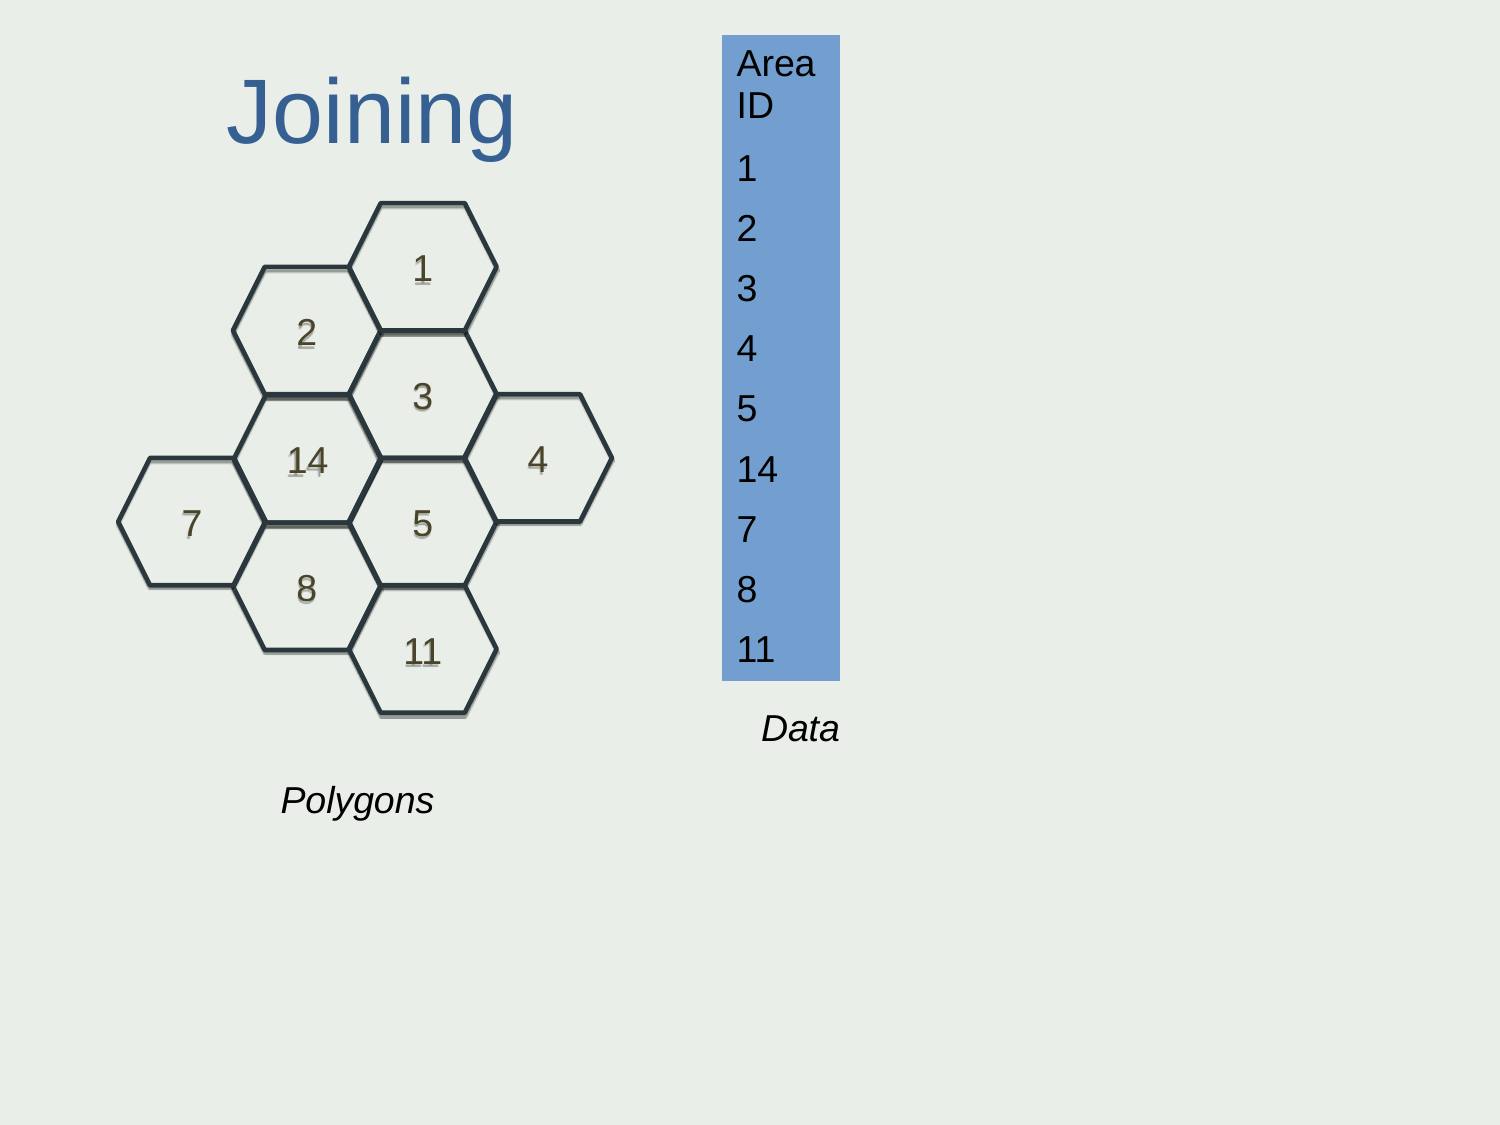

| Area ID |
| --- |
| 1 |
| 2 |
| 3 |
| 4 |
| 5 |
| 14 |
| 7 |
| 8 |
| 11 |
Joining
1
2
3
4
14
7
5
8
11
Data
Polygons